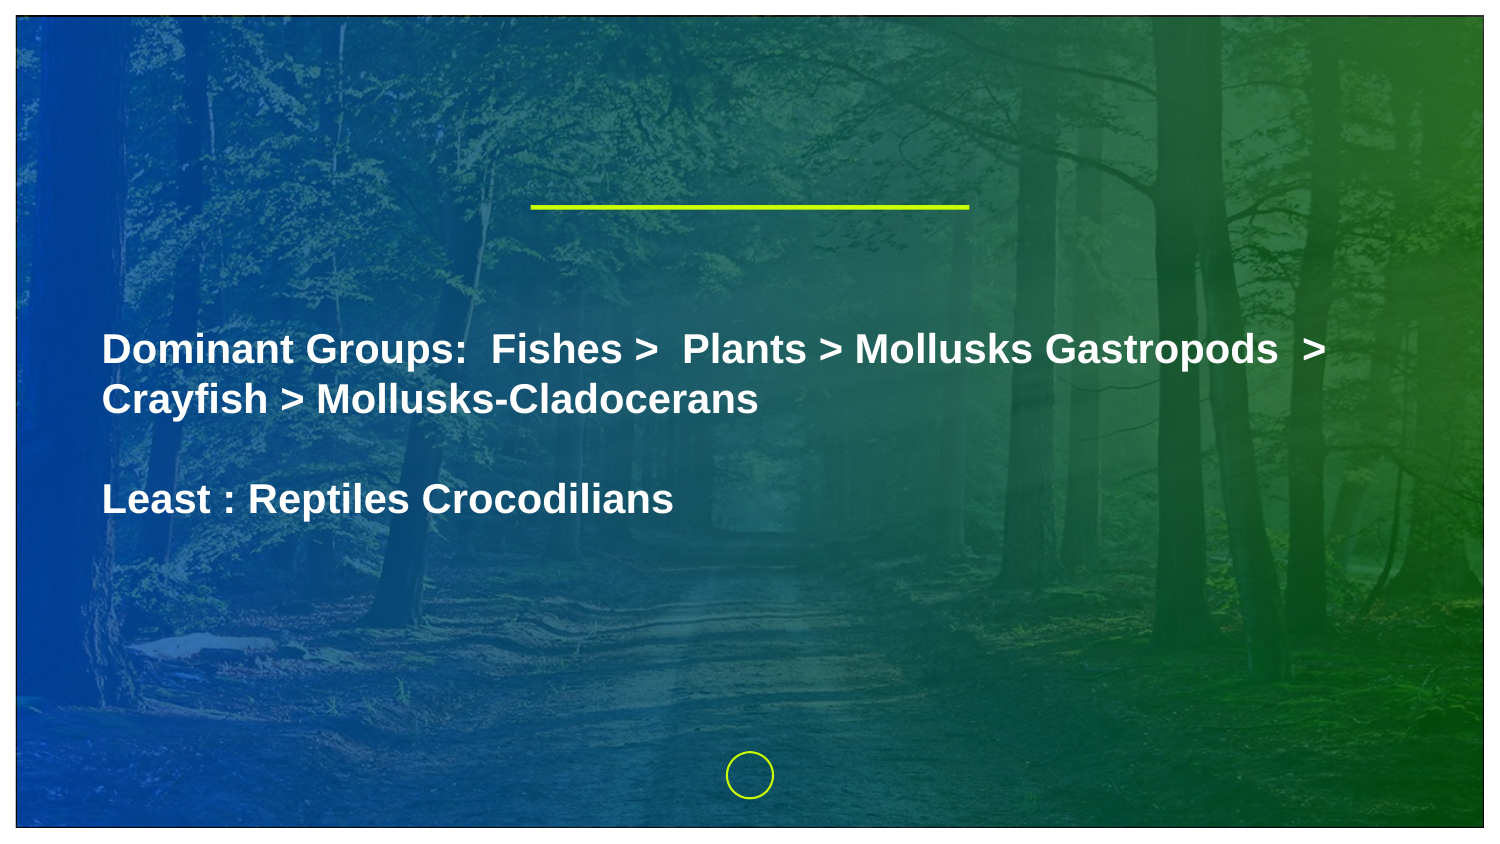

Dominant Groups:  Fishes >  Plants > Mollusks Gastropods  > Crayfish > Mollusks-Cladocerans

Least : Reptiles Crocodilians